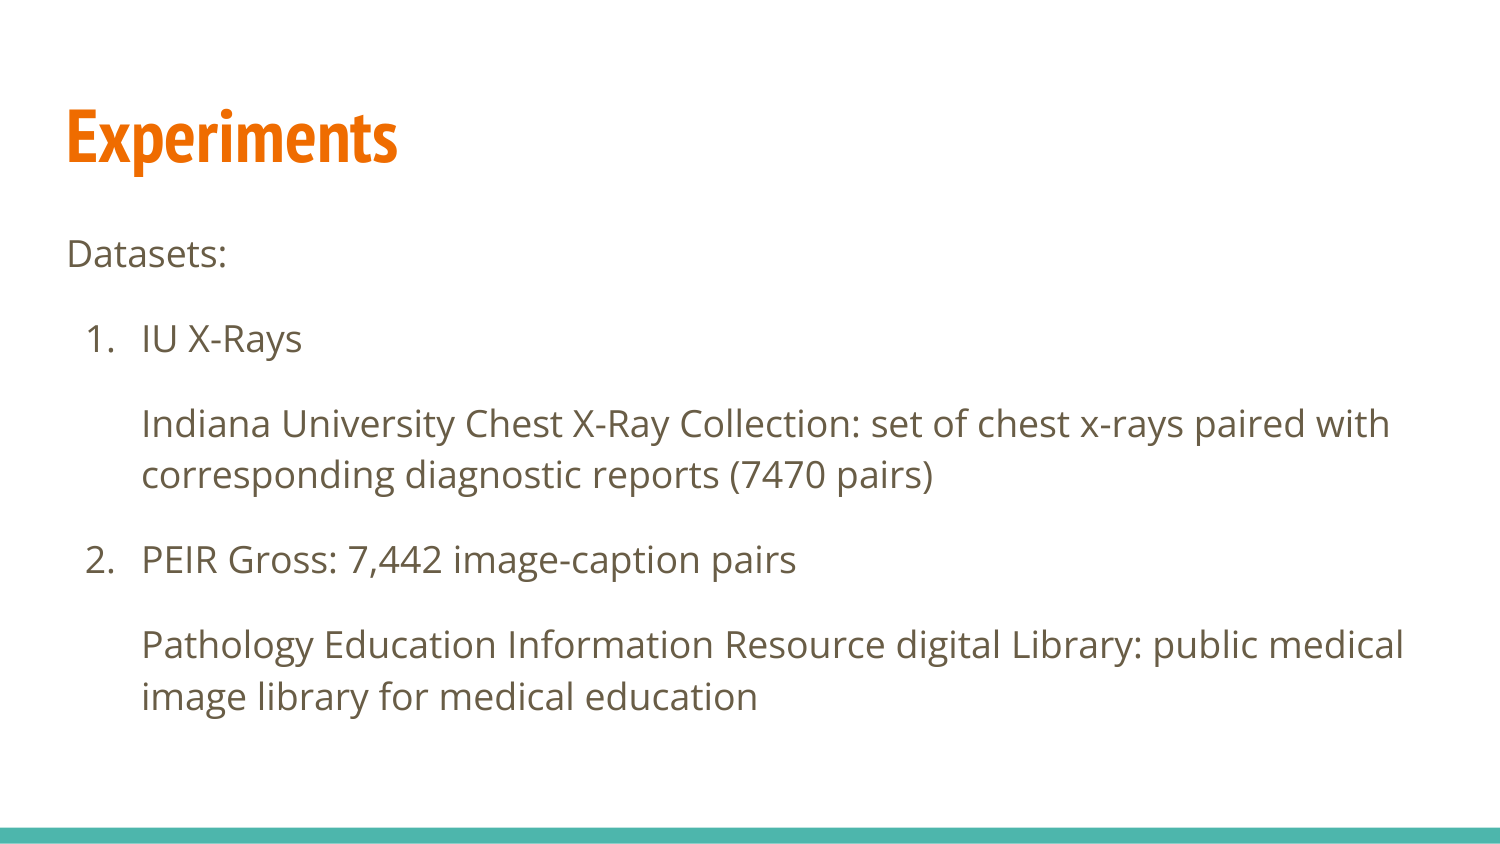

# Experiments
Datasets:
IU X-Rays
Indiana University Chest X-Ray Collection: set of chest x-rays paired with corresponding diagnostic reports (7470 pairs)
PEIR Gross: 7,442 image-caption pairs
Pathology Education Information Resource digital Library: public medical image library for medical education